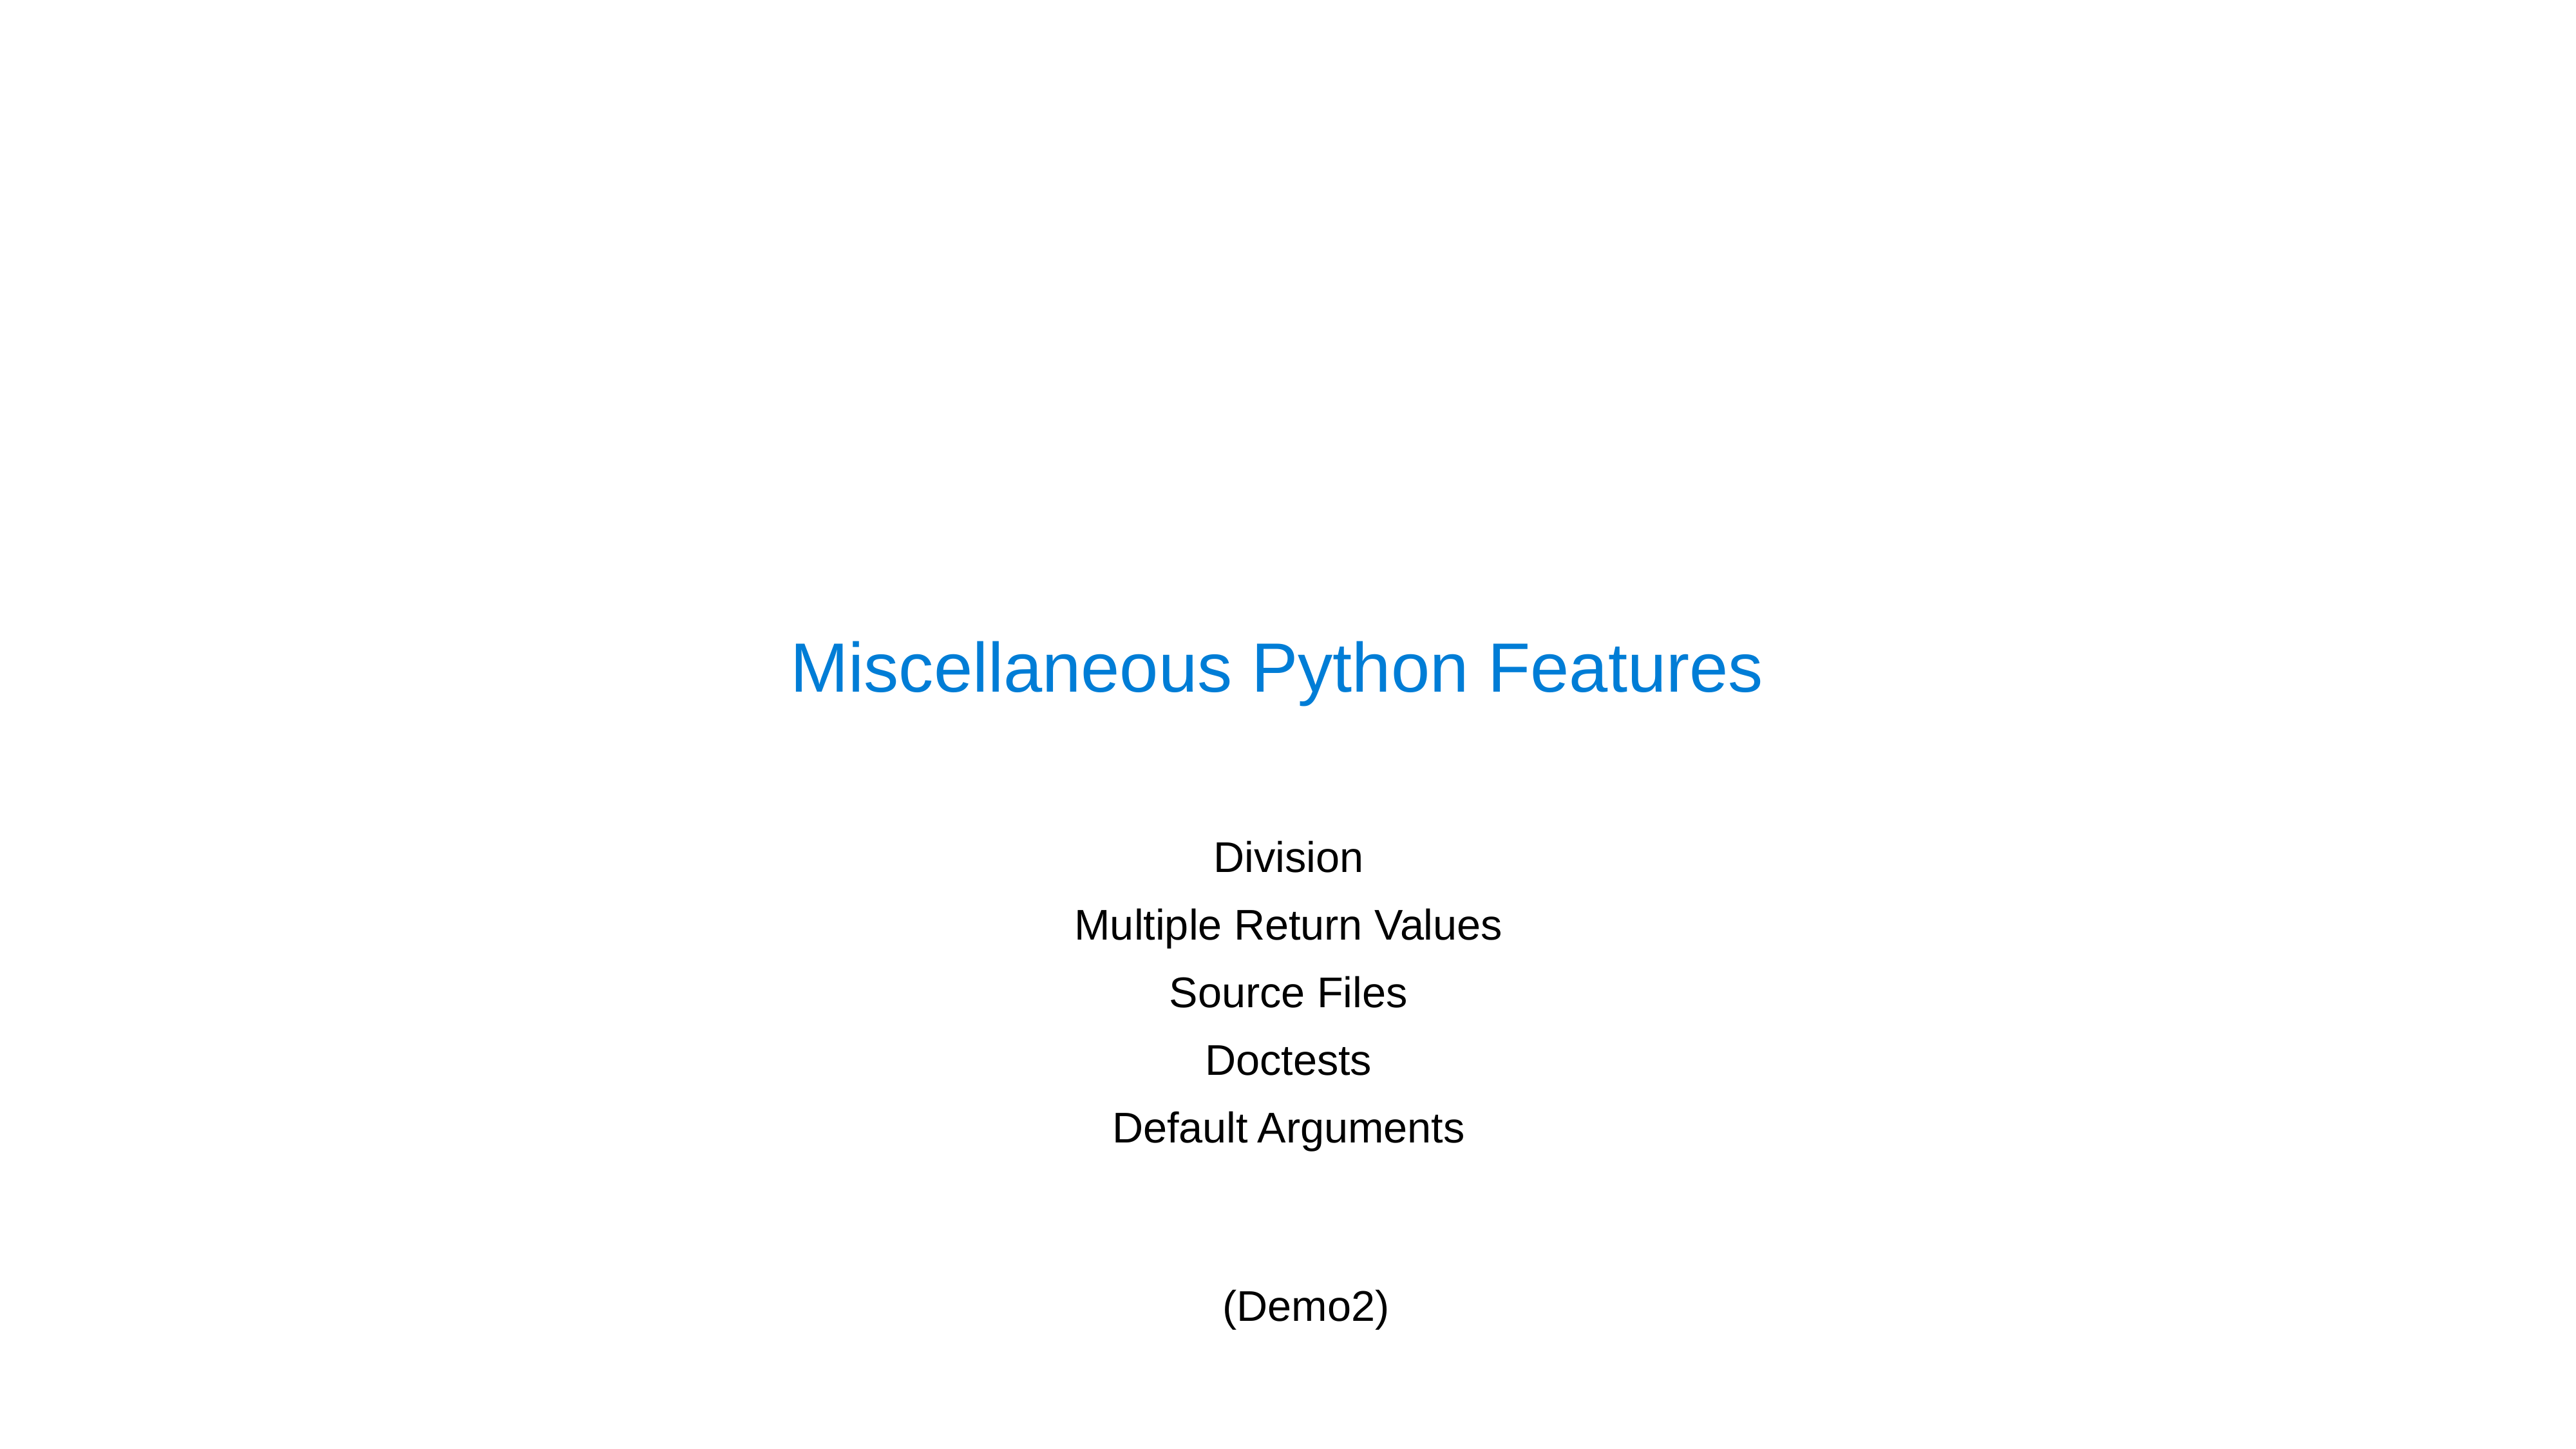

# Miscellaneous Python Features
Division
Multiple Return Values
Source Files
Doctests
Default Arguments
(Demo2)